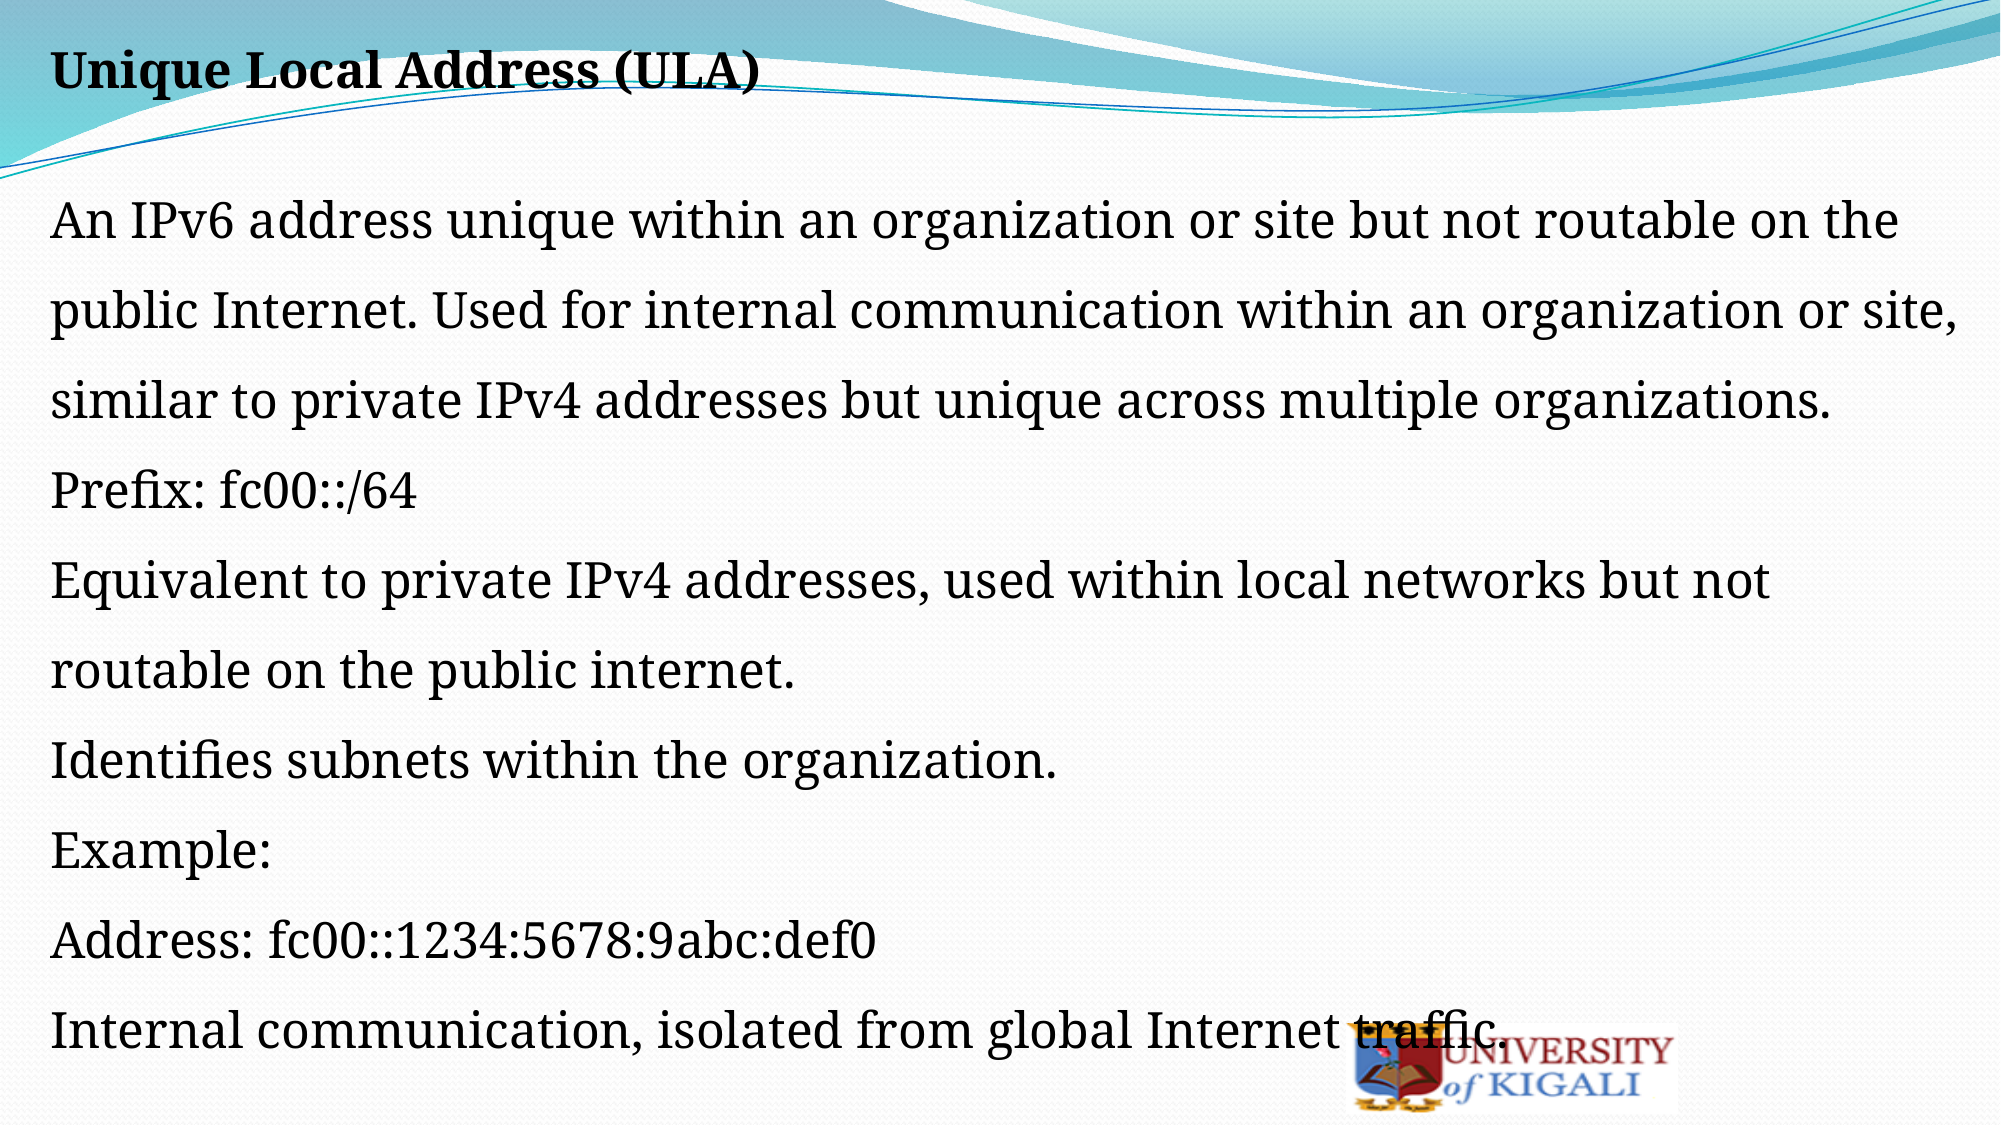

Unique Local Address (ULA)

An IPv6 address unique within an organization or site but not routable on the public Internet. Used for internal communication within an organization or site, similar to private IPv4 addresses but unique across multiple organizations.
Prefix: fc00::/64
Equivalent to private IPv4 addresses, used within local networks but not routable on the public internet.
Identifies subnets within the organization.
Example:
Address: fc00::1234:5678:9abc:def0
Internal communication, isolated from global Internet traffic.